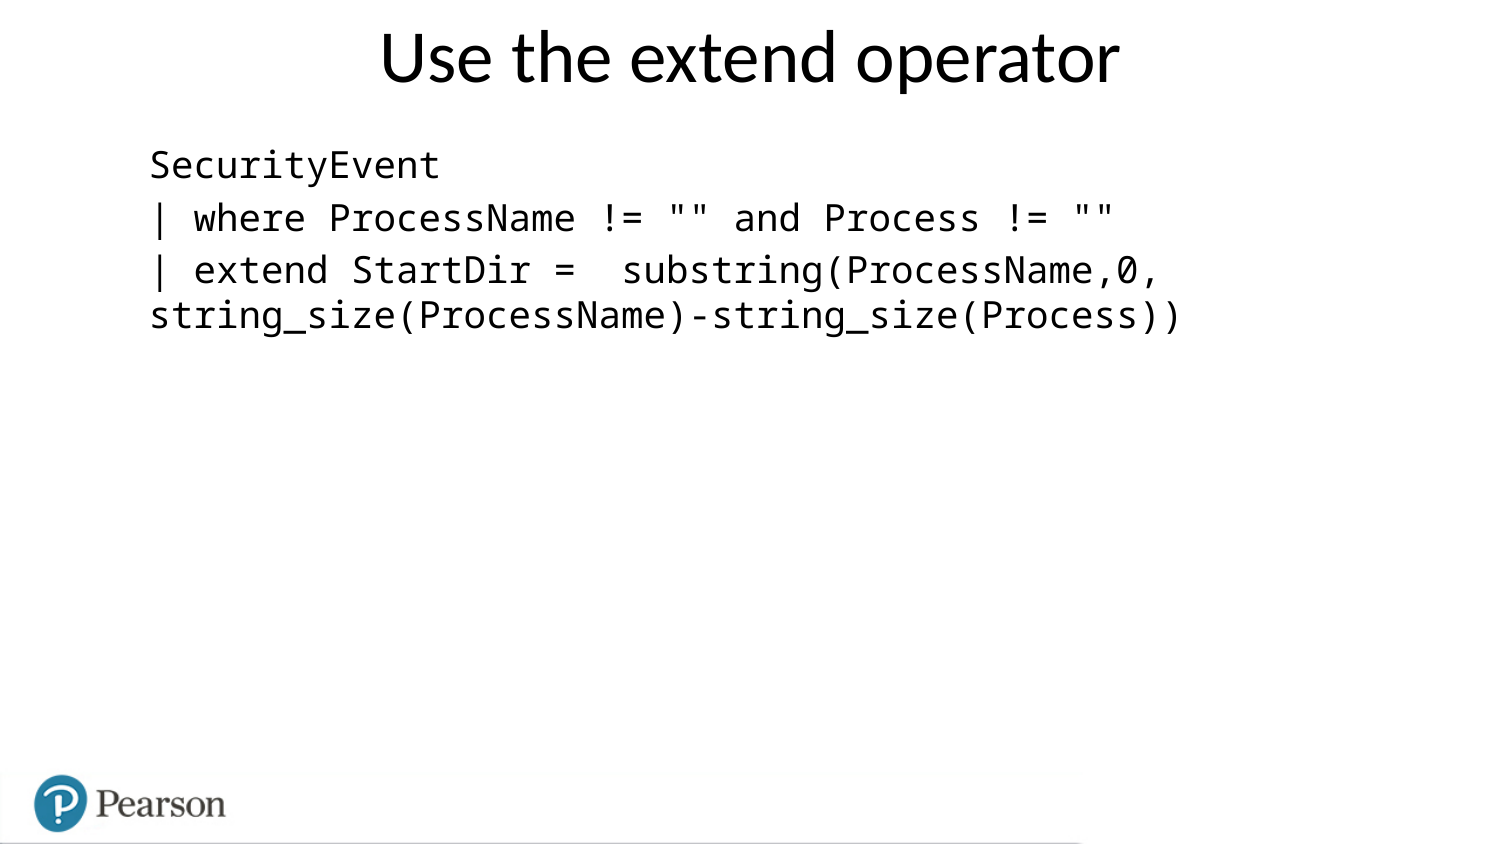

# Use the extend operator
SecurityEvent
| where ProcessName != "" and Process != ""
| extend StartDir =  substring(ProcessName,0, string_size(ProcessName)-string_size(Process))